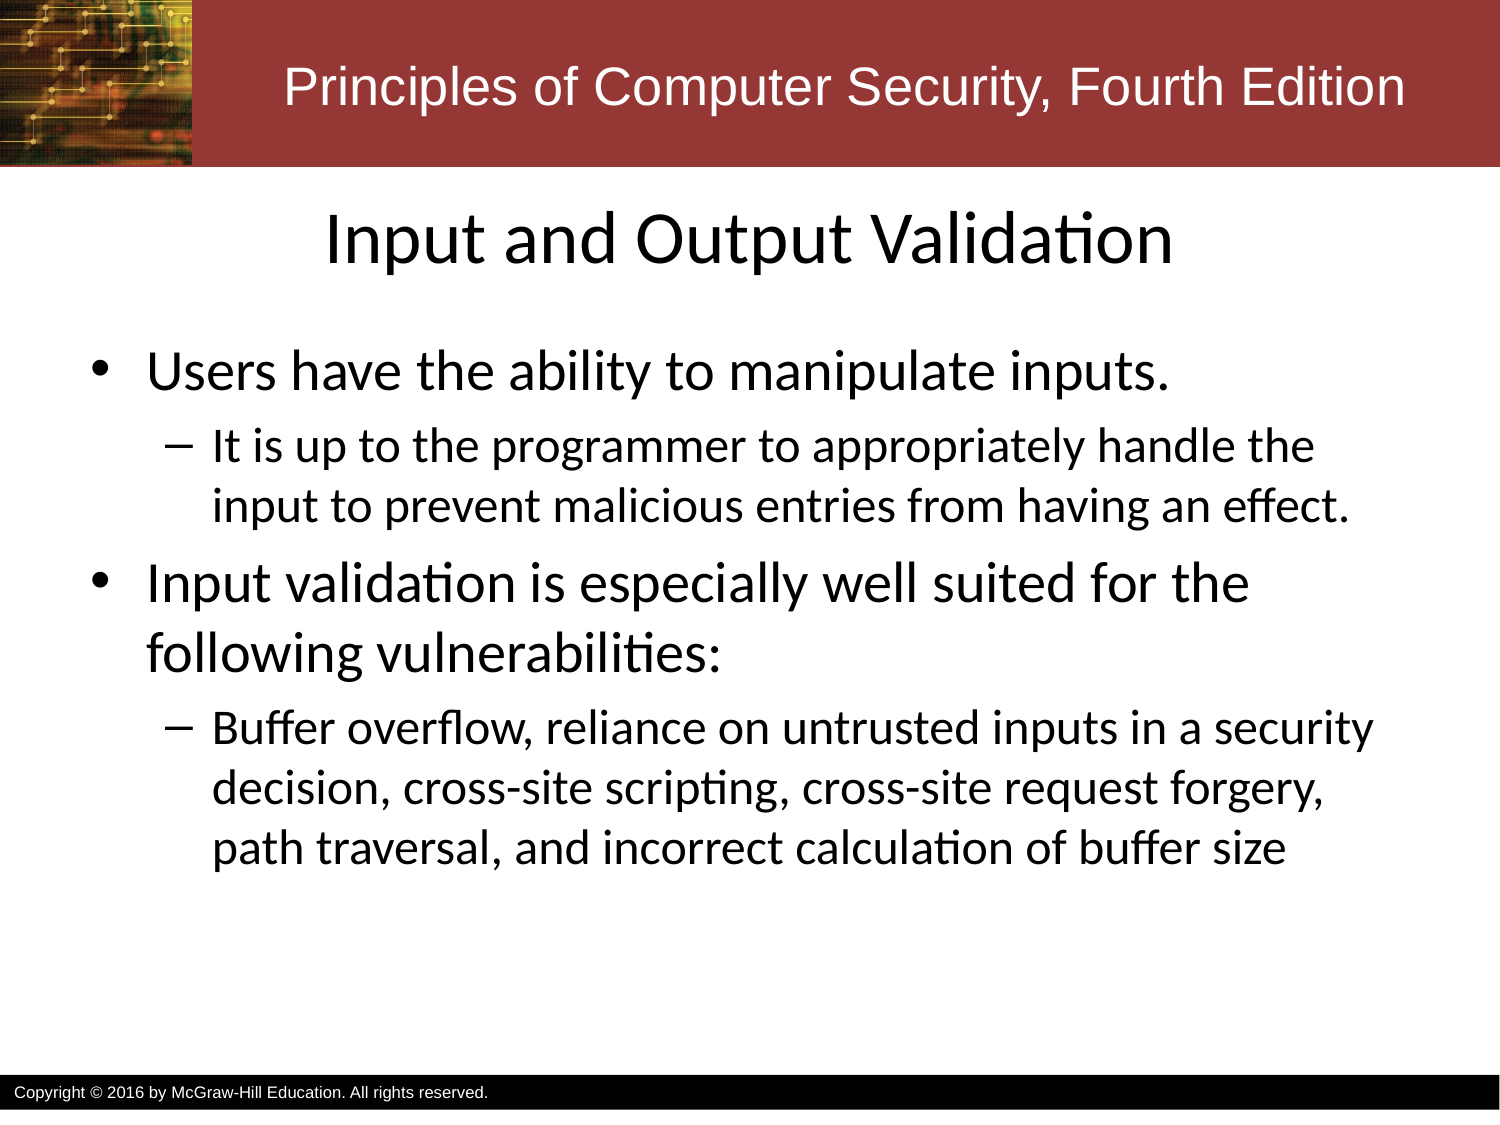

# Input and Output Validation
Users have the ability to manipulate inputs.
It is up to the programmer to appropriately handle the input to prevent malicious entries from having an effect.
Input validation is especially well suited for the following vulnerabilities:
Buffer overflow, reliance on untrusted inputs in a security decision, cross-site scripting, cross-site request forgery, path traversal, and incorrect calculation of buffer size